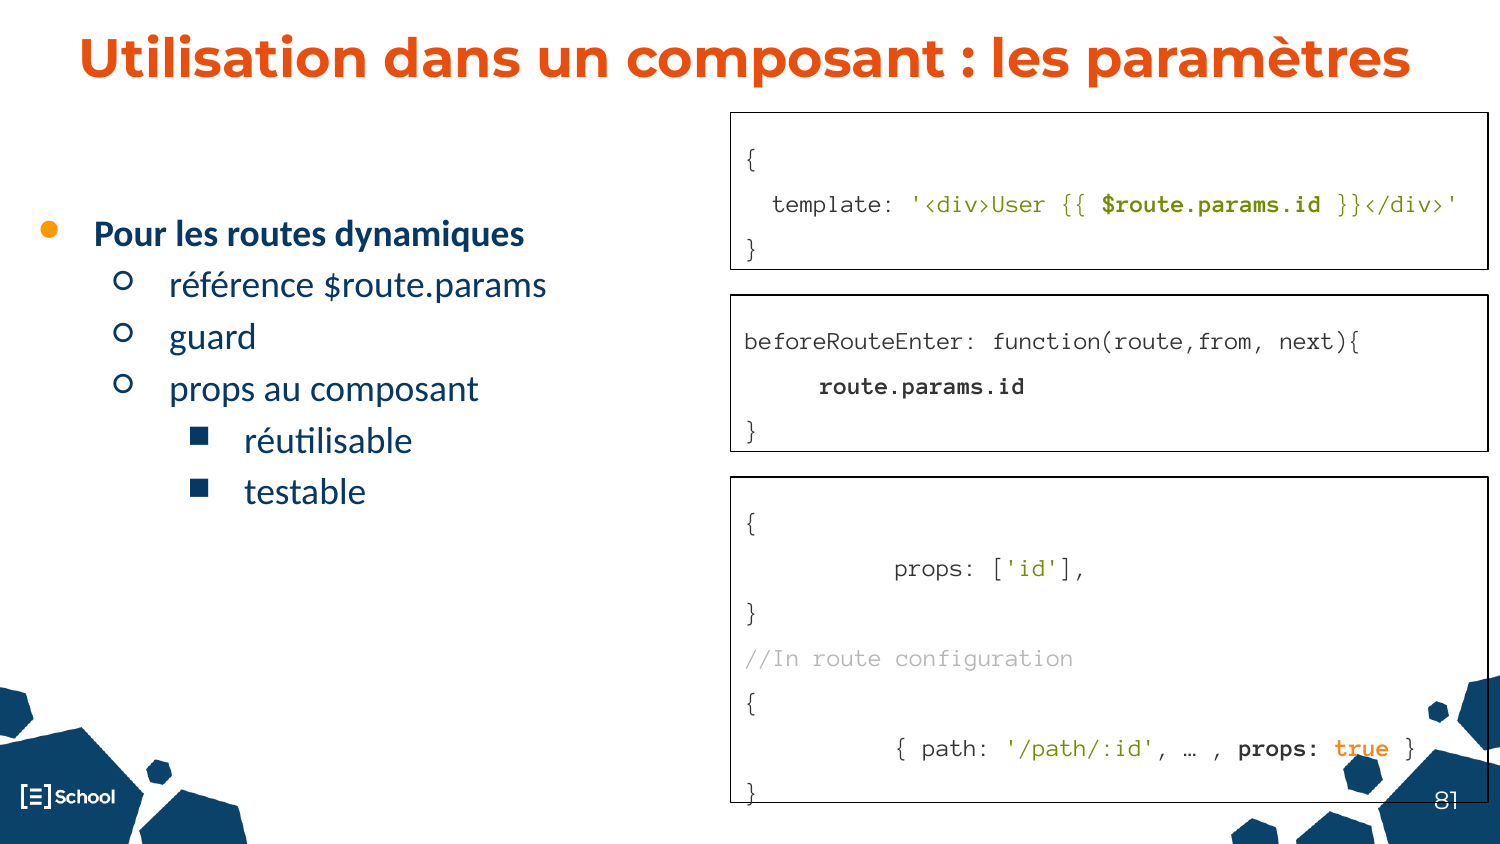

# Utilisation dans un composant : les paramètres
{
  template: '<div>User {{ $route.params.id }}</div>'
}
Pour les routes dynamiques
référence $route.params
guard
props au composant
réutilisable
testable

beforeRouteEnter: function(route,from, next){
route.params.id
}
{
	props: ['id'],
}
//In route configuration
{
	{ path: '/path/:id', … , props: true }
}
81